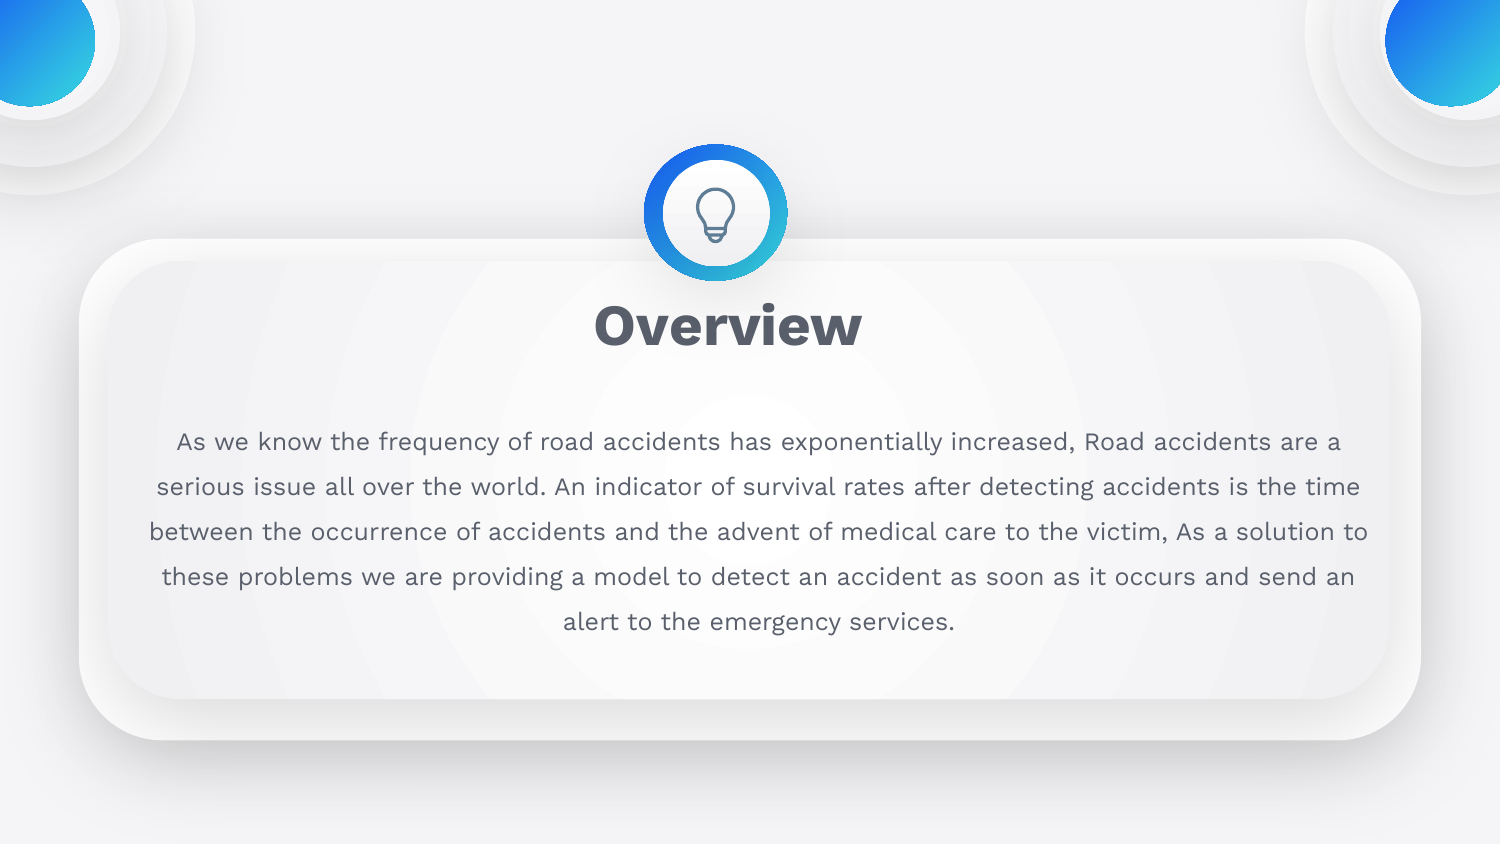

Overview
# As we know the frequency of road accidents has exponentially increased, Road accidents are a serious issue all over the world. An indicator of survival rates after detecting accidents is the time between the occurrence of accidents and the advent of medical care to the victim, As a solution to these problems we are providing a model to detect an accident as soon as it occurs and send an alert to the emergency services.